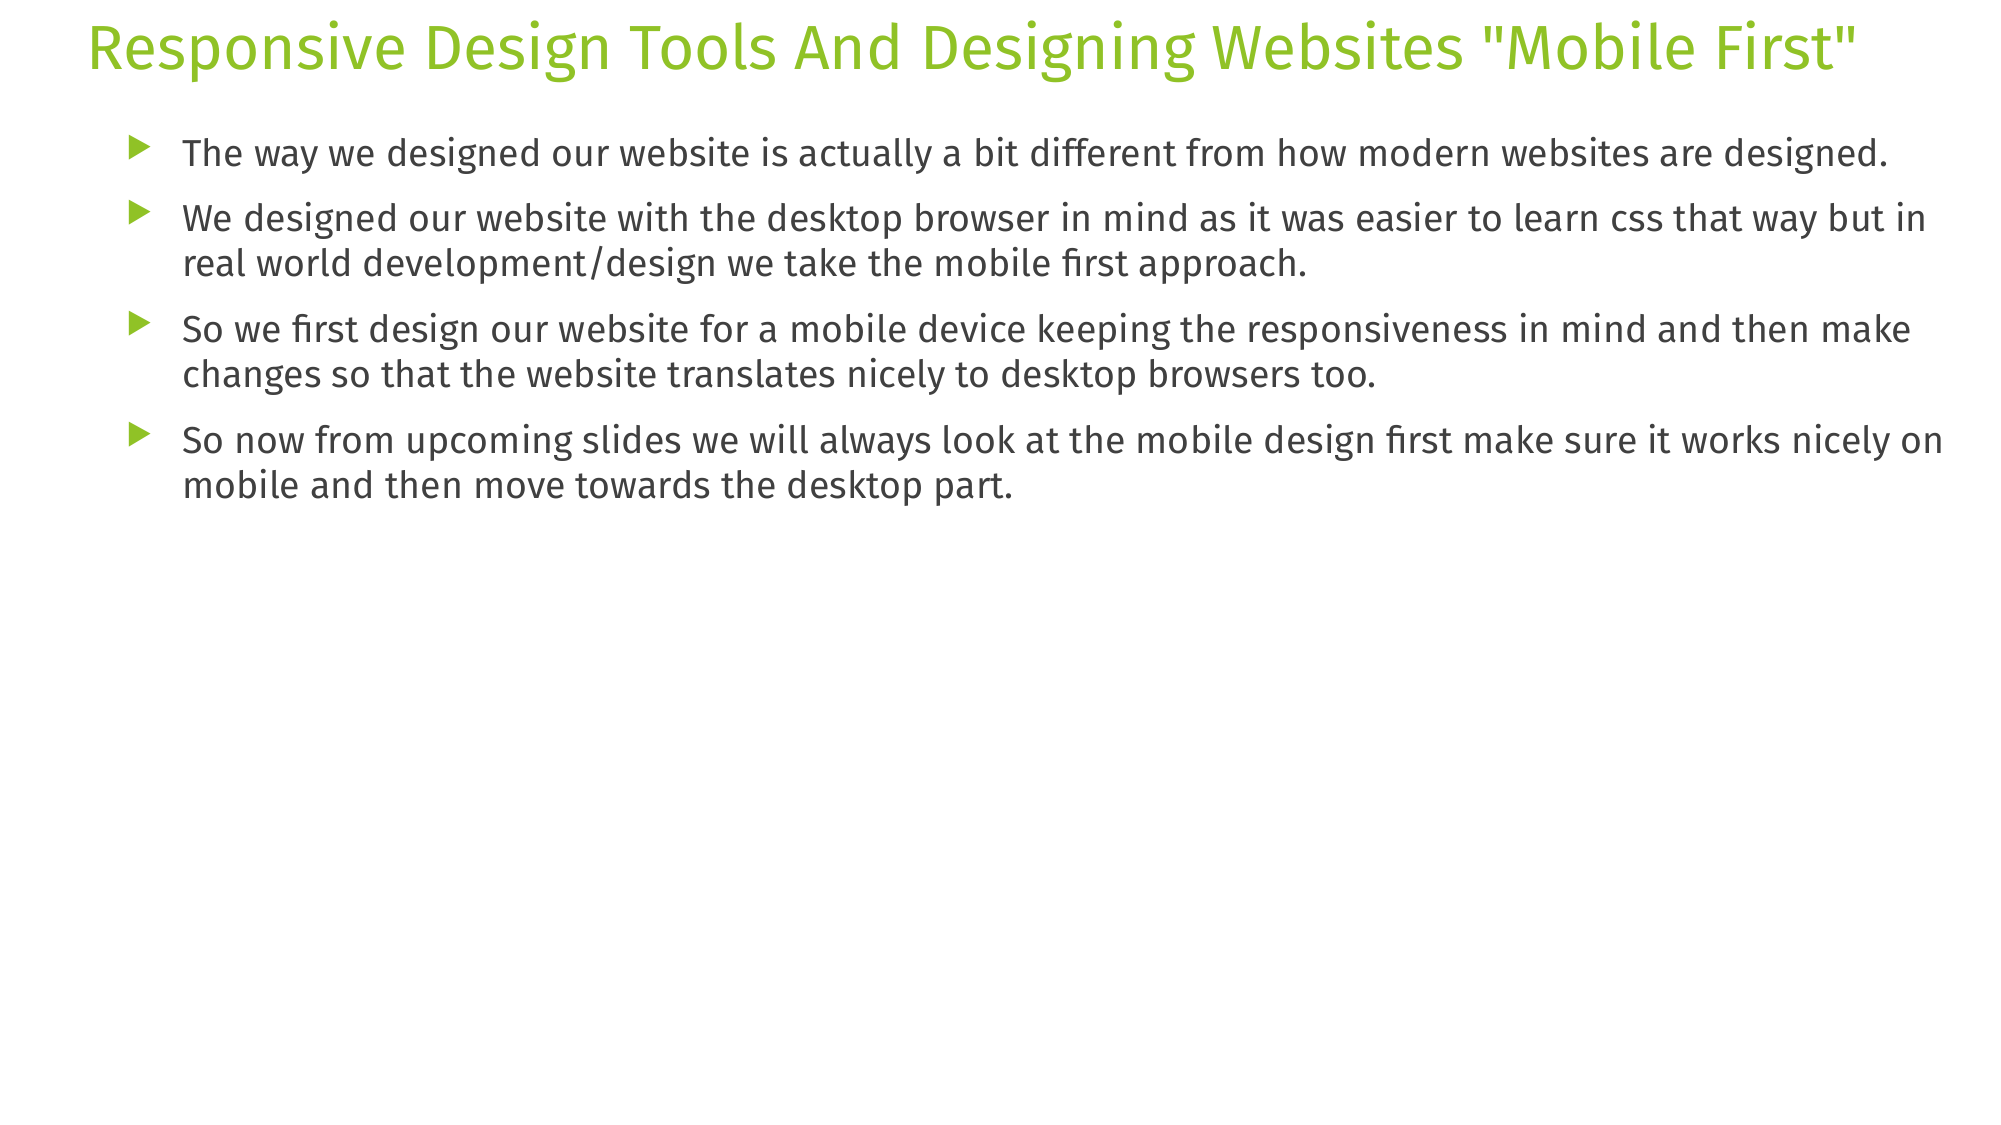

# Responsive Design Tools And Designing Websites "Mobile First"
The way we designed our website is actually a bit different from how modern websites are designed.
We designed our website with the desktop browser in mind as it was easier to learn css that way but in real world development/design we take the mobile first approach.
So we first design our website for a mobile device keeping the responsiveness in mind and then make changes so that the website translates nicely to desktop browsers too.
So now from upcoming slides we will always look at the mobile design first make sure it works nicely on mobile and then move towards the desktop part.